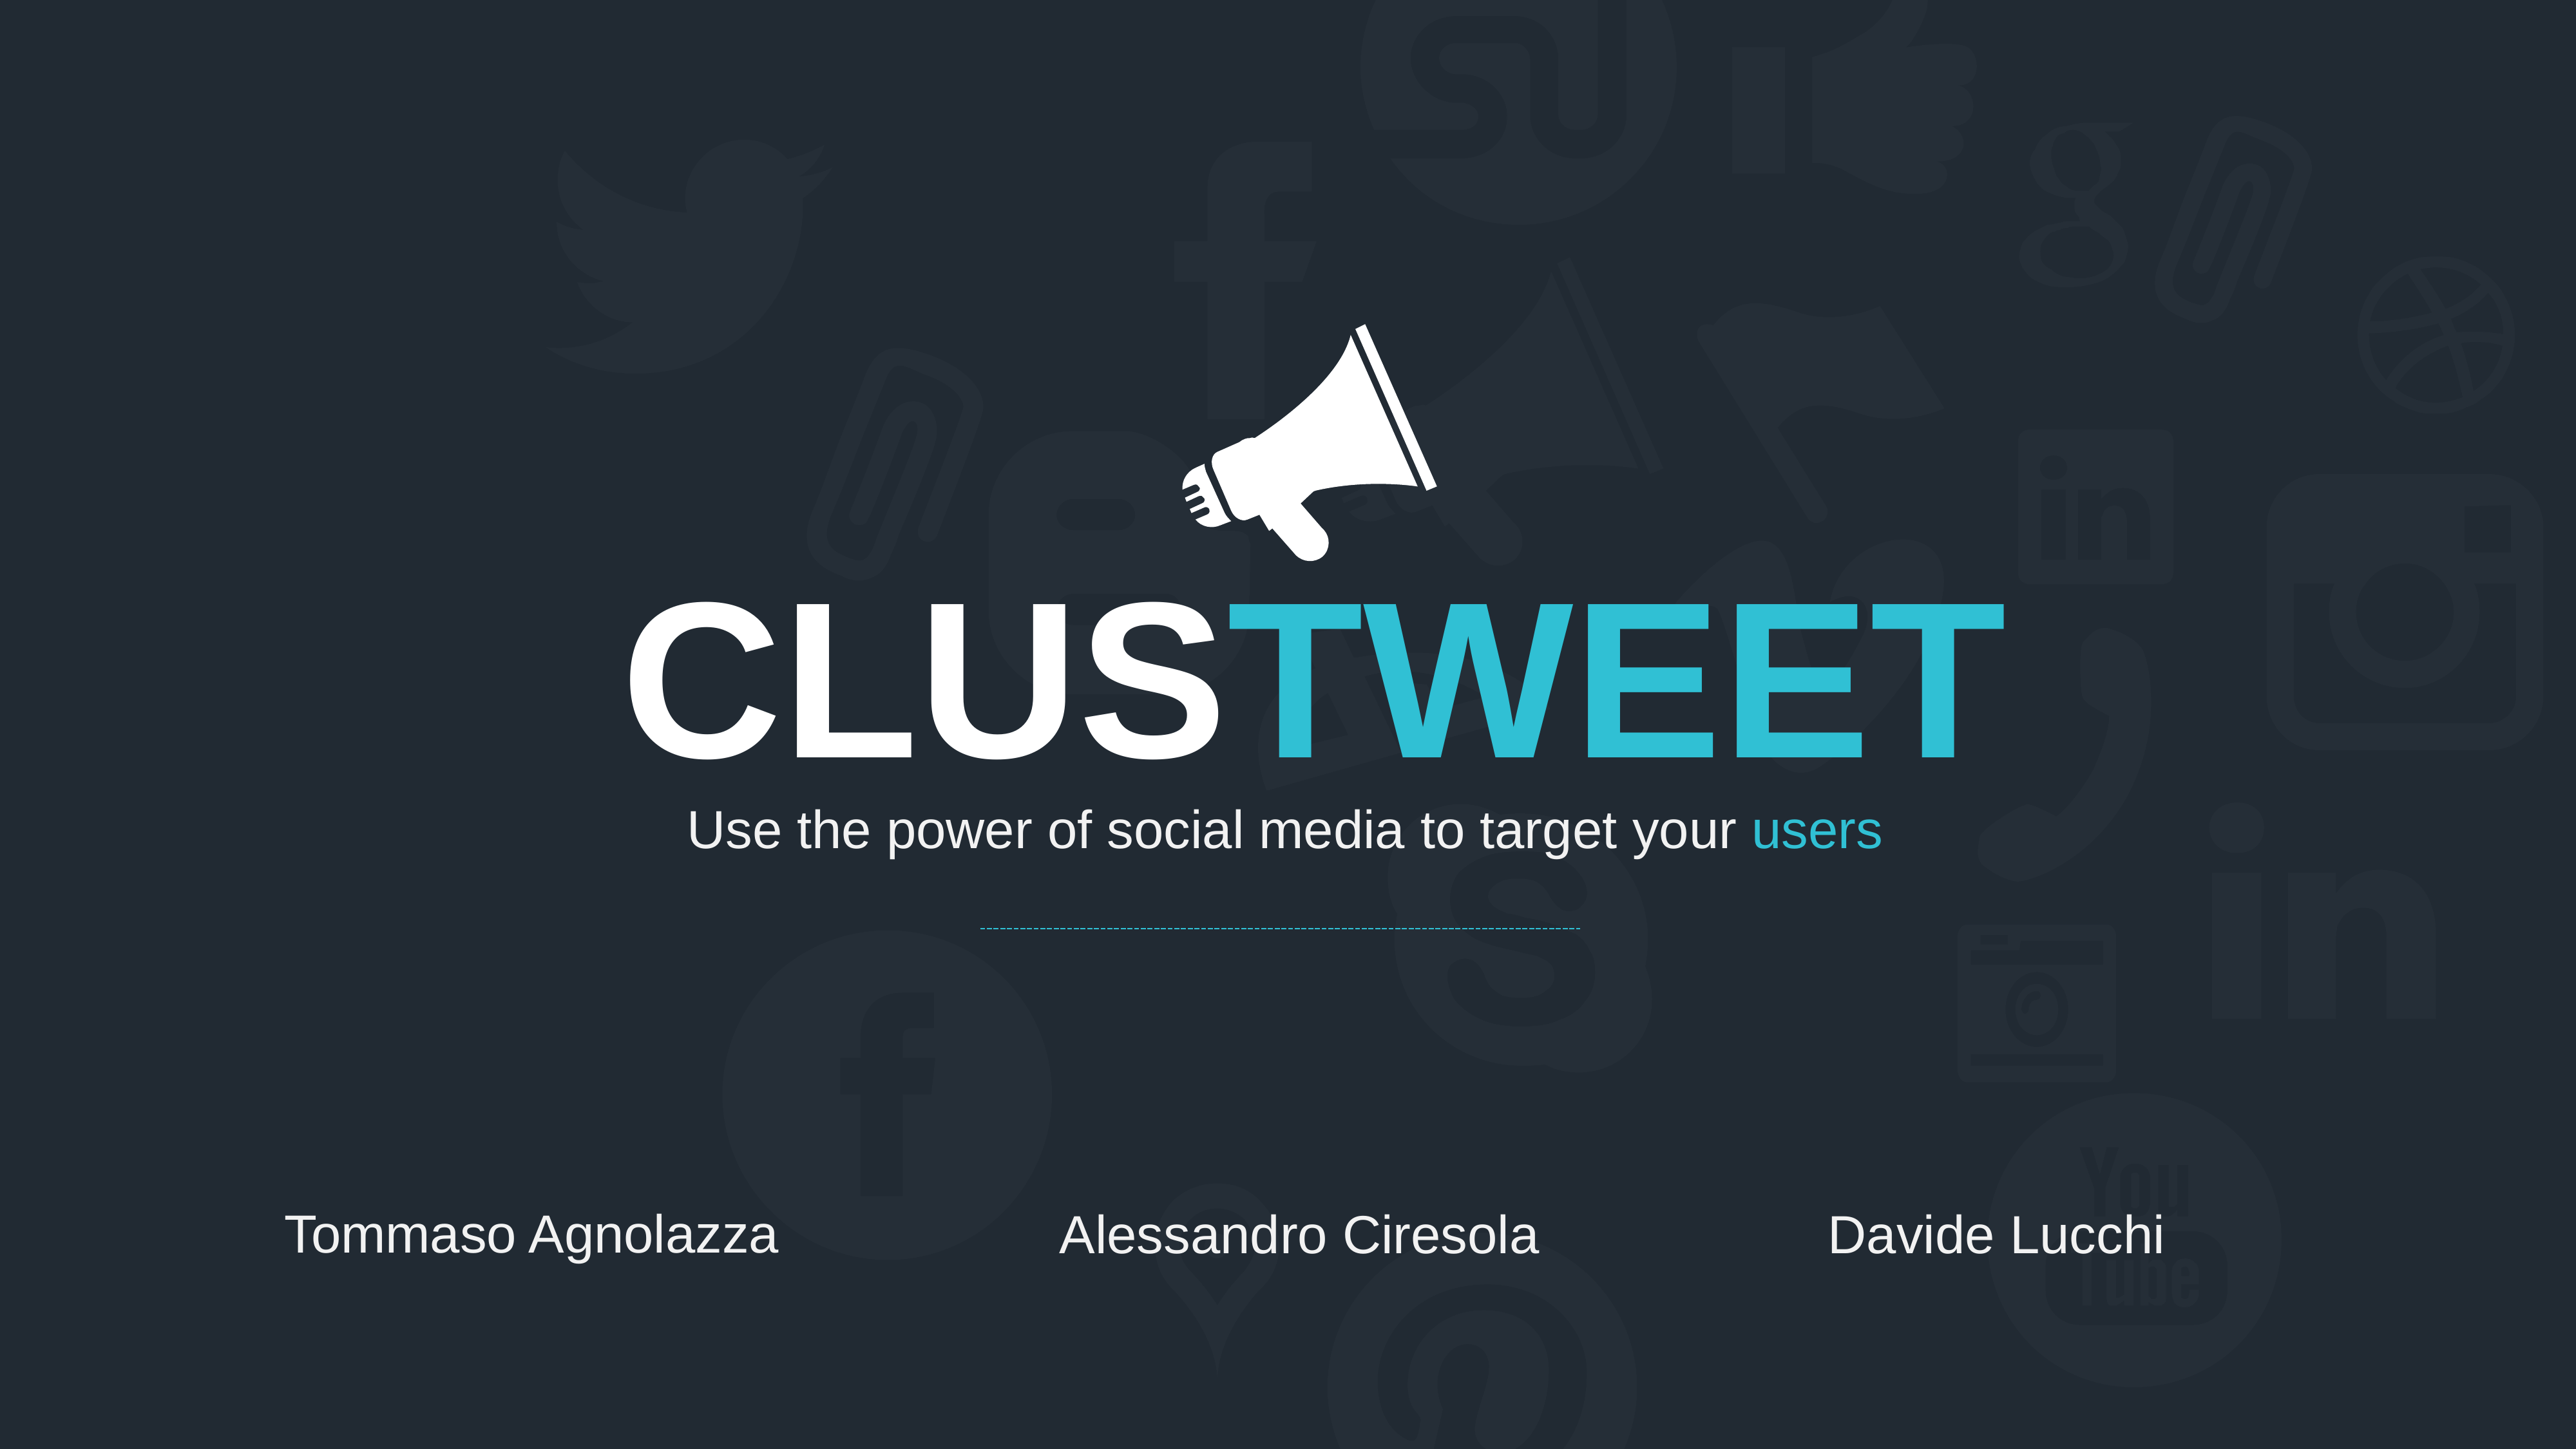

CLUSTWEET
Use the power of social media to target your users
Tommaso Agnolazza
Alessandro Ciresola
Davide Lucchi